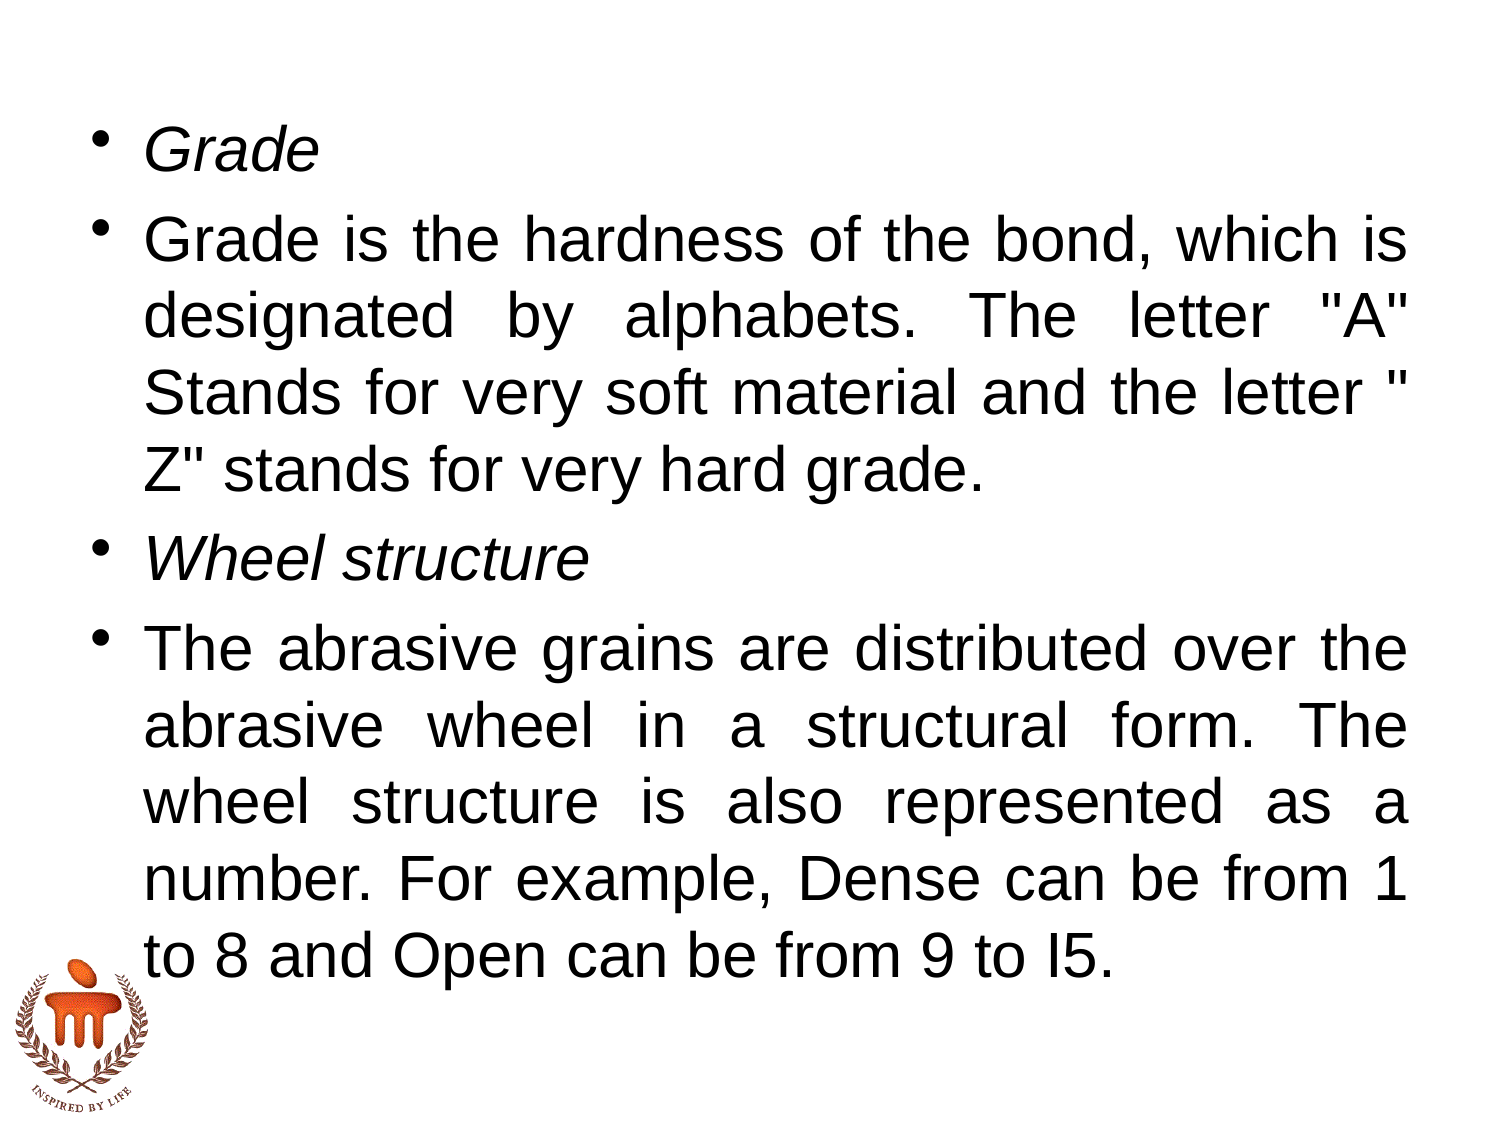

Grade
Grade is the hardness of the bond, which is designated by alphabets. The letter "A" Stands for very soft material and the letter " Z" stands for very hard grade.
Wheel structure
The abrasive grains are distributed over the abrasive wheel in a structural form. The wheel structure is also represented as a number. For example, Dense can be from 1 to 8 and Open can be from 9 to I5.